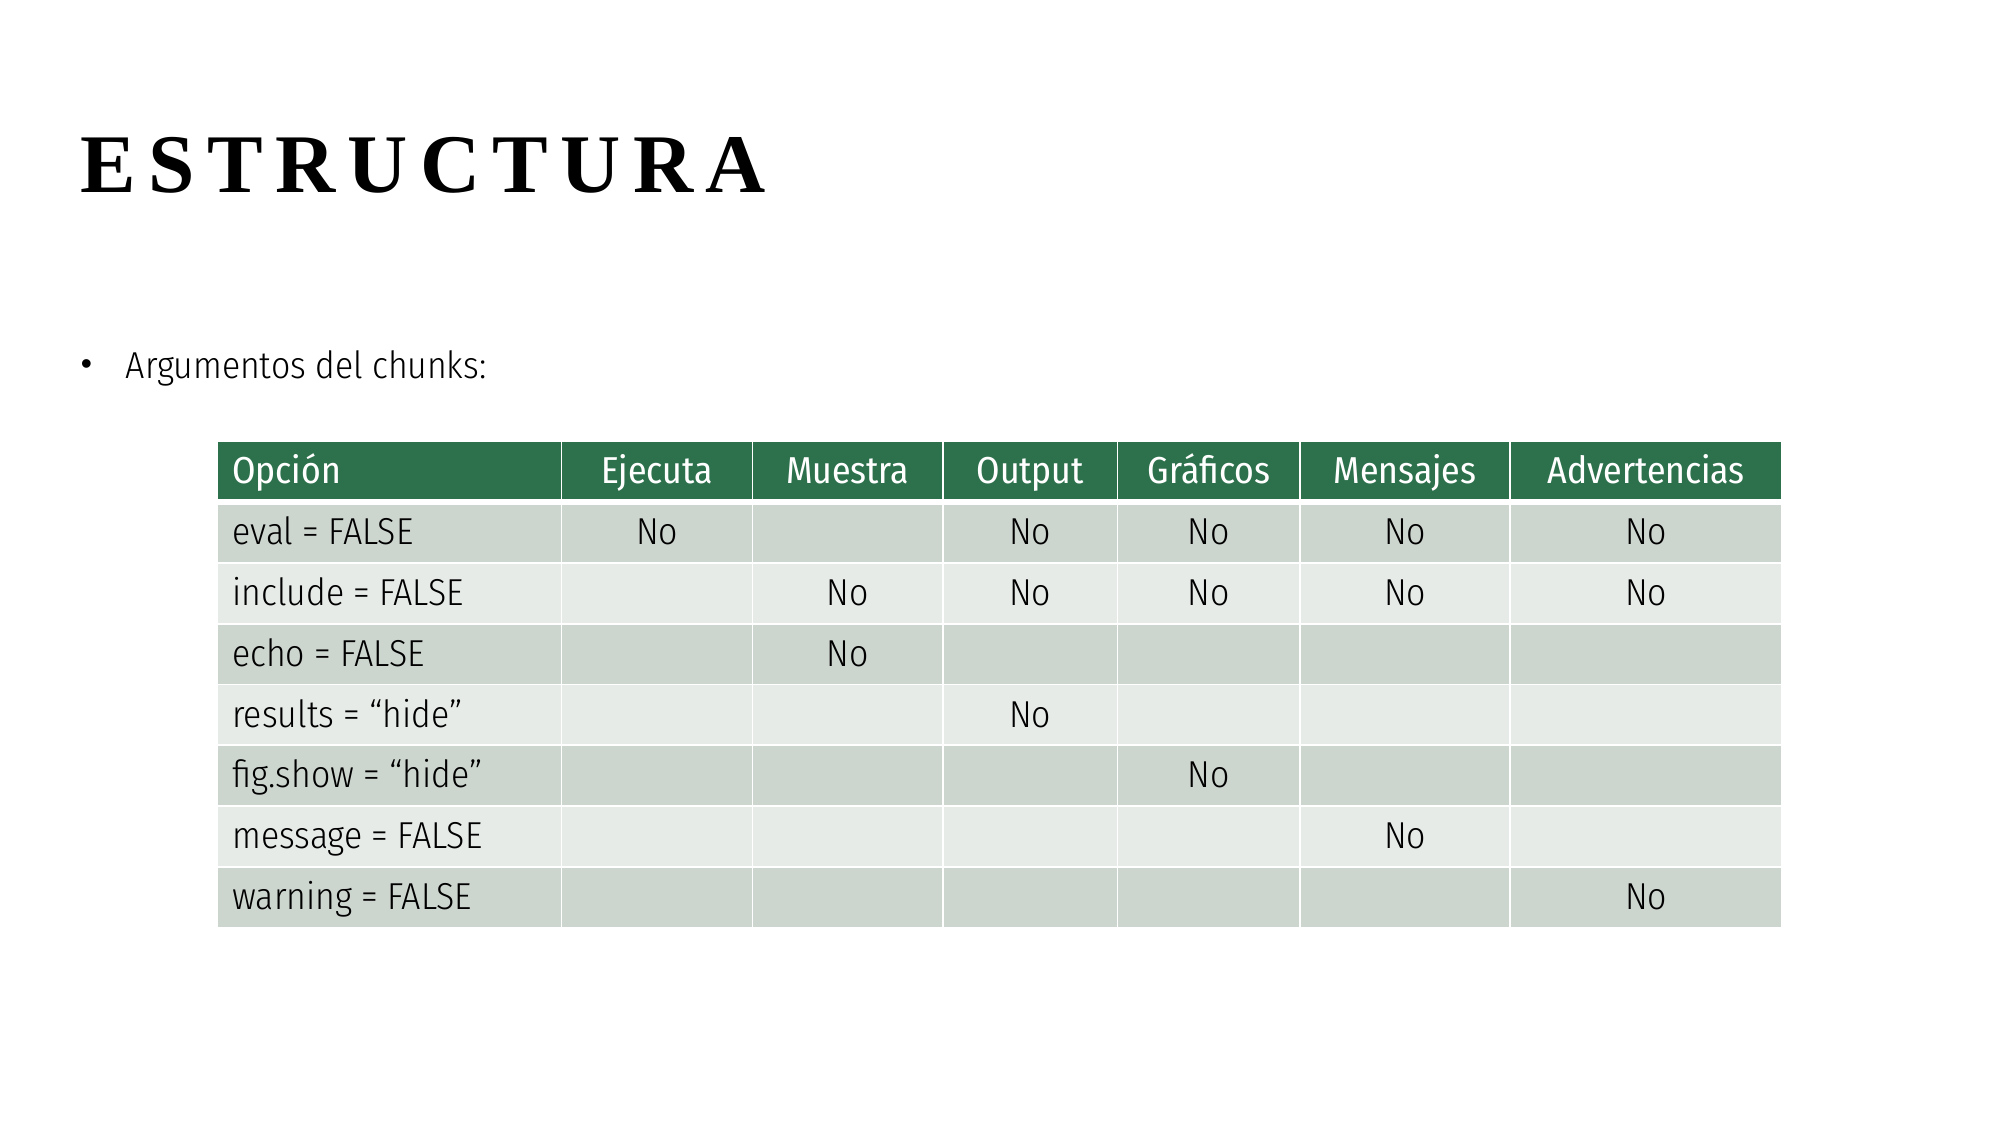

# EStructurA
Argumentos del chunks:

| Opción | Ejecuta | Muestra | Output | Gráficos | Mensajes | Advertencias |
| --- | --- | --- | --- | --- | --- | --- |
| eval = FALSE | No |  | No | No | No | No |
| include = FALSE |  | No | No | No | No | No |
| echo = FALSE |  | No |  |  |  |  |
| results = “hide” |  |  | No |  |  |  |
| fig.show = “hide” |  |  |  | No |  |  |
| message = FALSE |  |  |  |  | No |  |
| warning = FALSE |  |  |  |  |  | No |